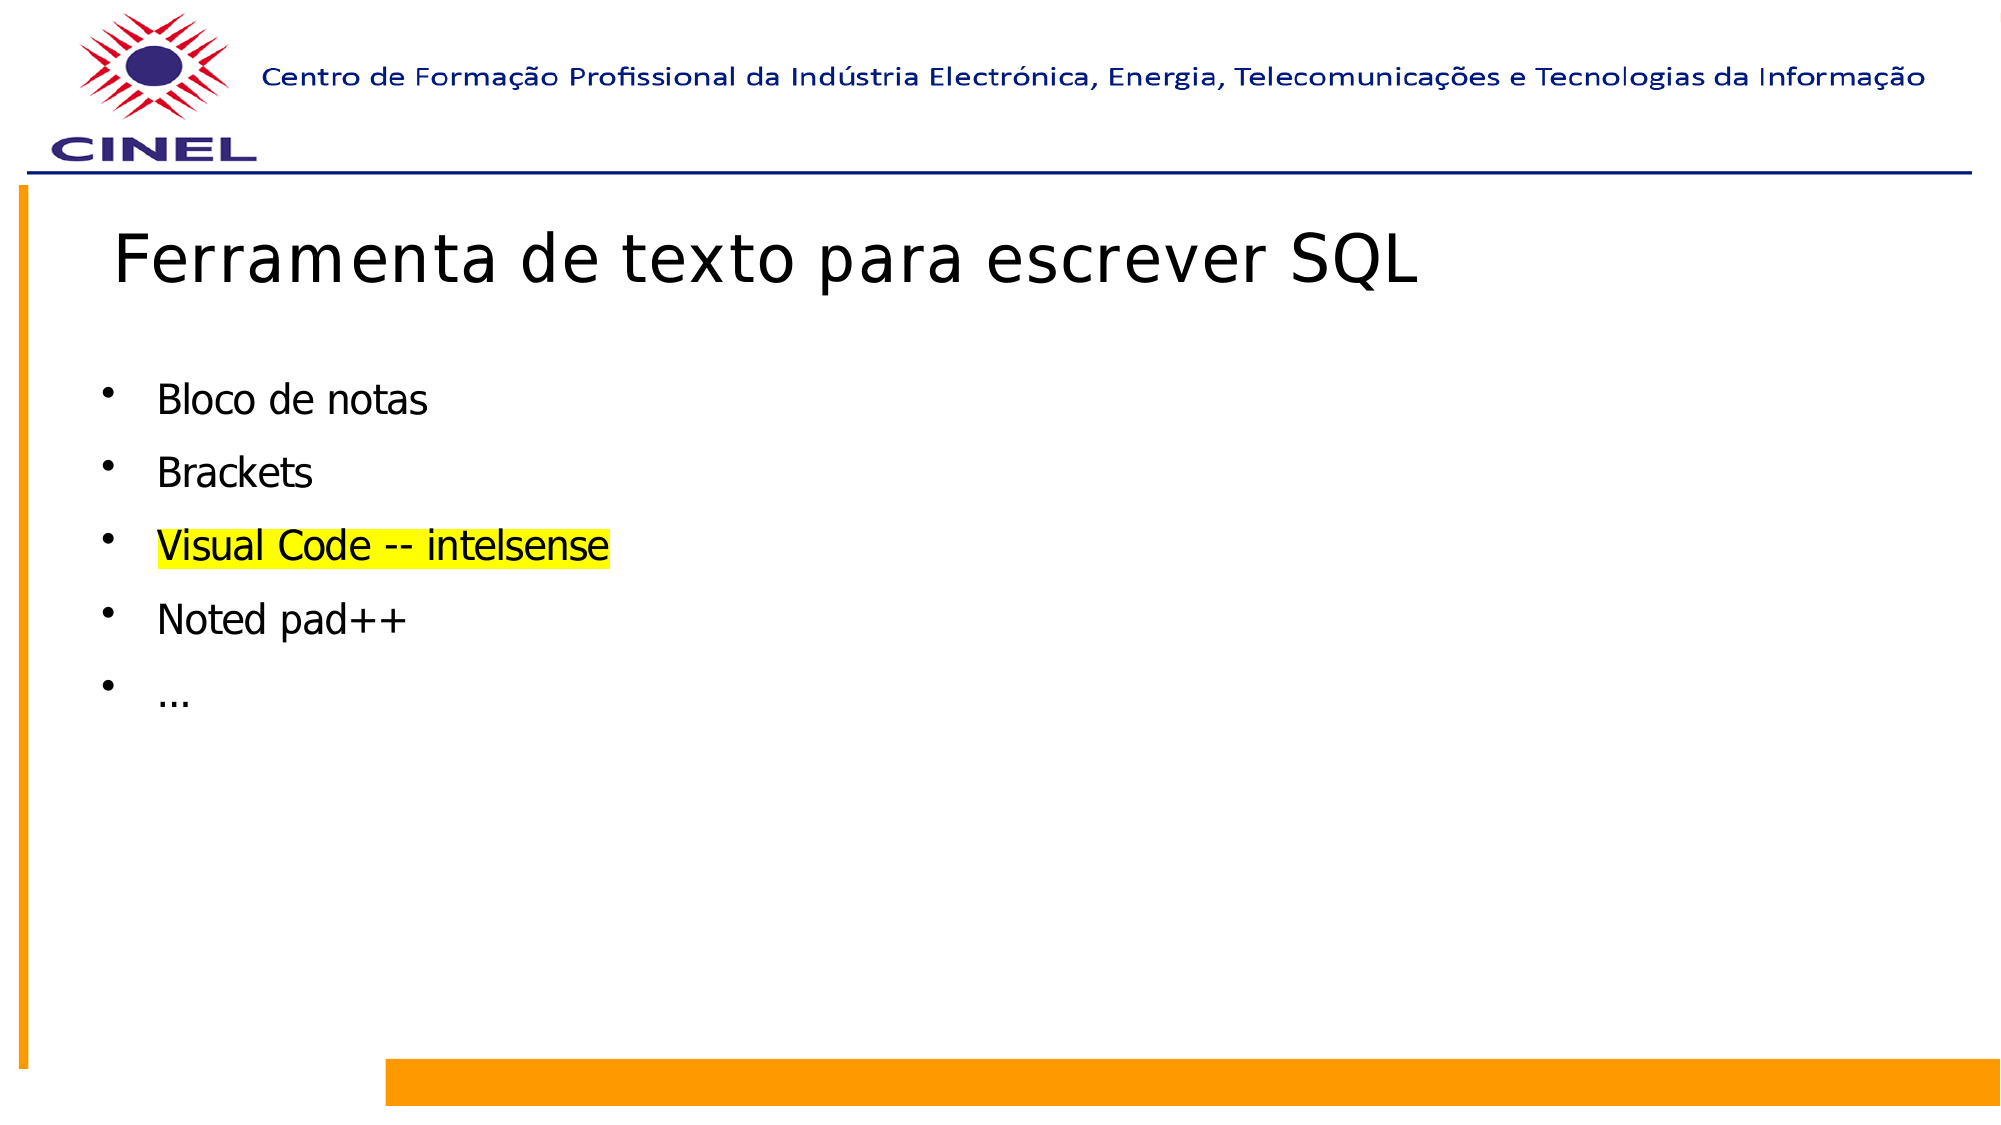

# Ferramenta de texto para escrever SQL
Bloco de notas
Brackets
Visual Code -- intelsense
Noted pad++
…